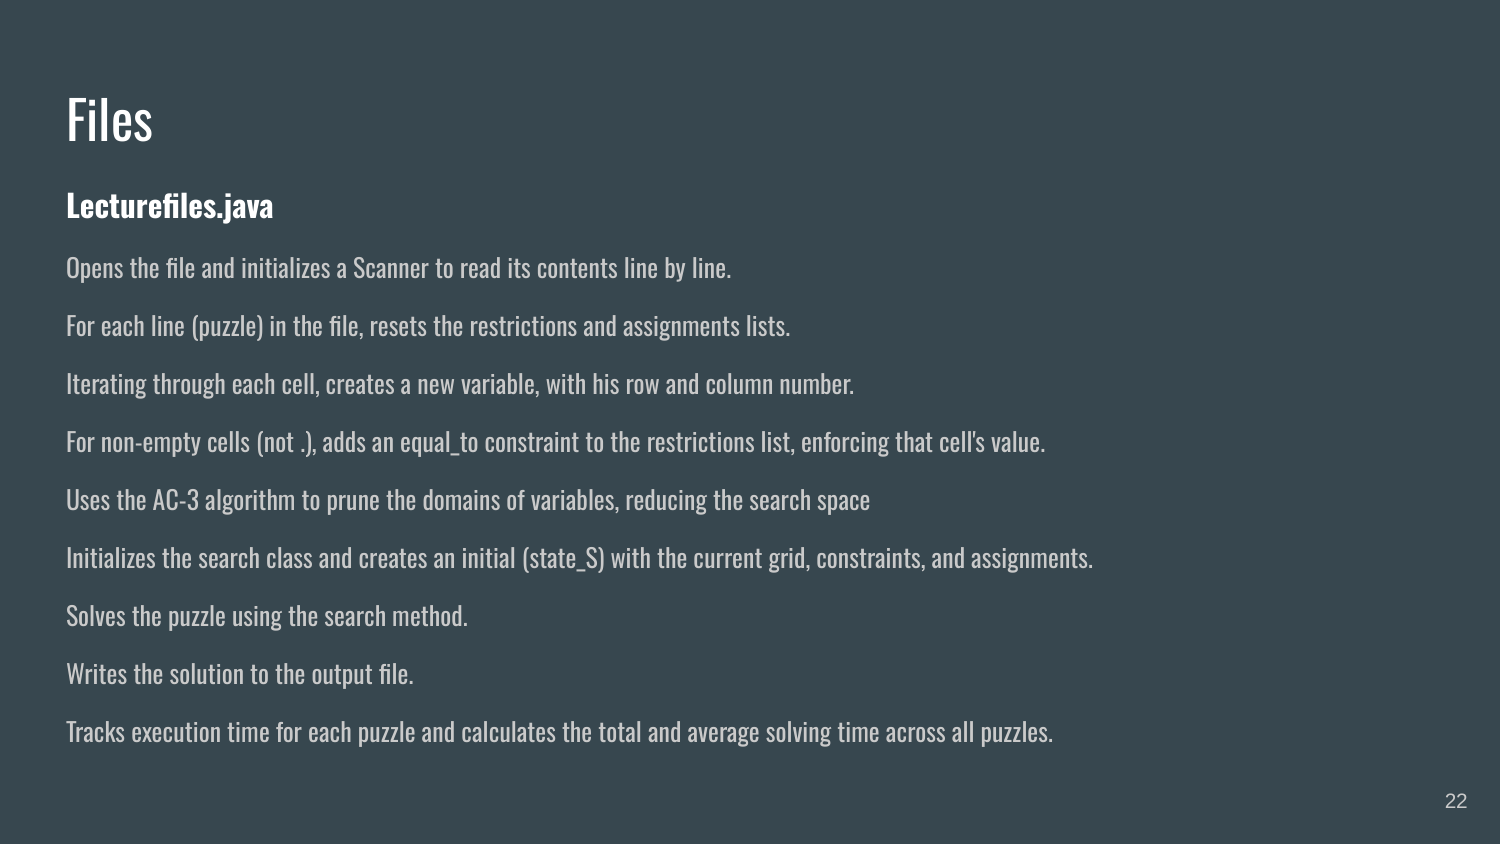

# Files
Lecturefiles.java
Opens the file and initializes a Scanner to read its contents line by line.
For each line (puzzle) in the file, resets the restrictions and assignments lists.
Iterating through each cell, creates a new variable, with his row and column number.
For non-empty cells (not .), adds an equal_to constraint to the restrictions list, enforcing that cell's value.
Uses the AC-3 algorithm to prune the domains of variables, reducing the search space
Initializes the search class and creates an initial (state_S) with the current grid, constraints, and assignments.
Solves the puzzle using the search method.
Writes the solution to the output file.
Tracks execution time for each puzzle and calculates the total and average solving time across all puzzles.
22